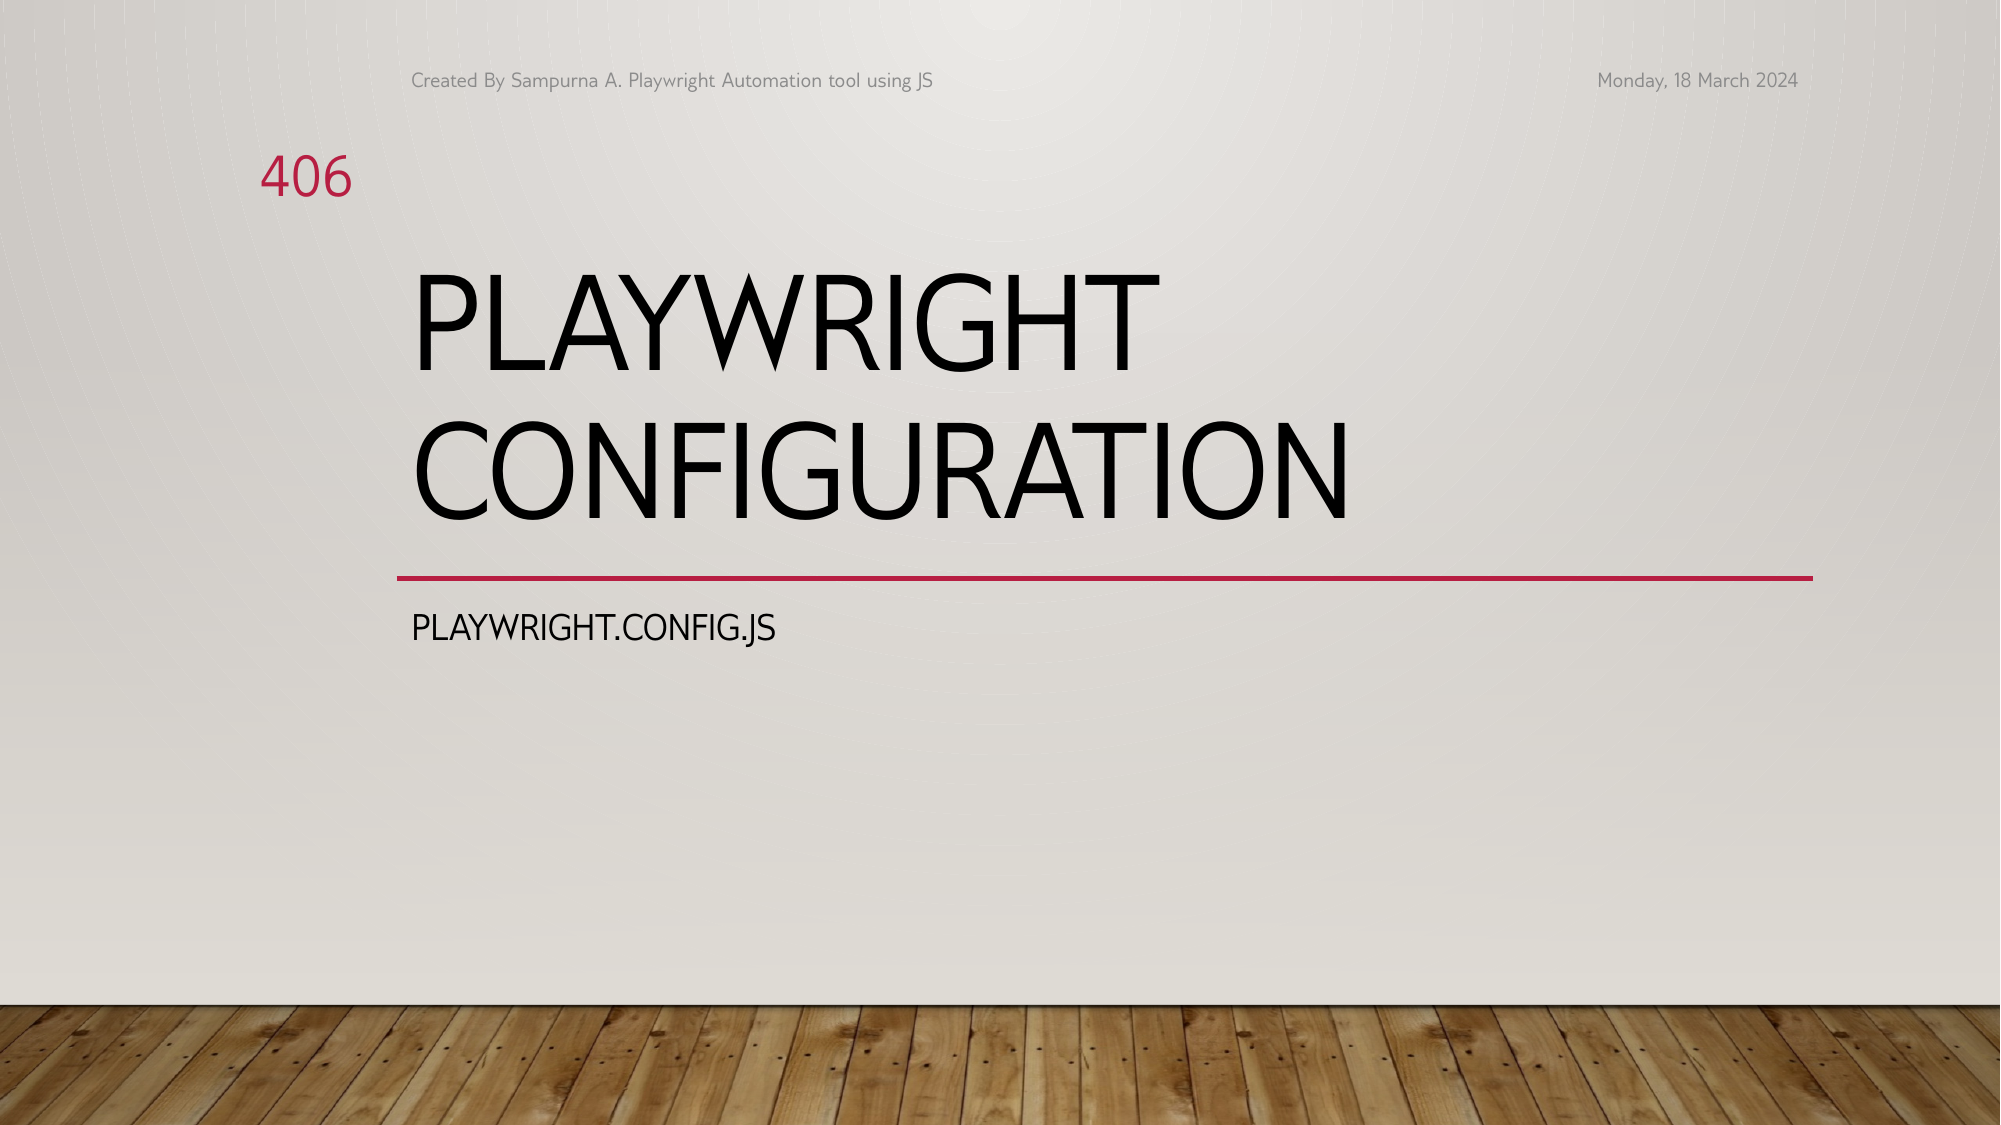

Created By Sampurna A. Playwright Automation tool using JS
Monday, 18 March 2024
406
# Playwright configuration
playwright.config.js